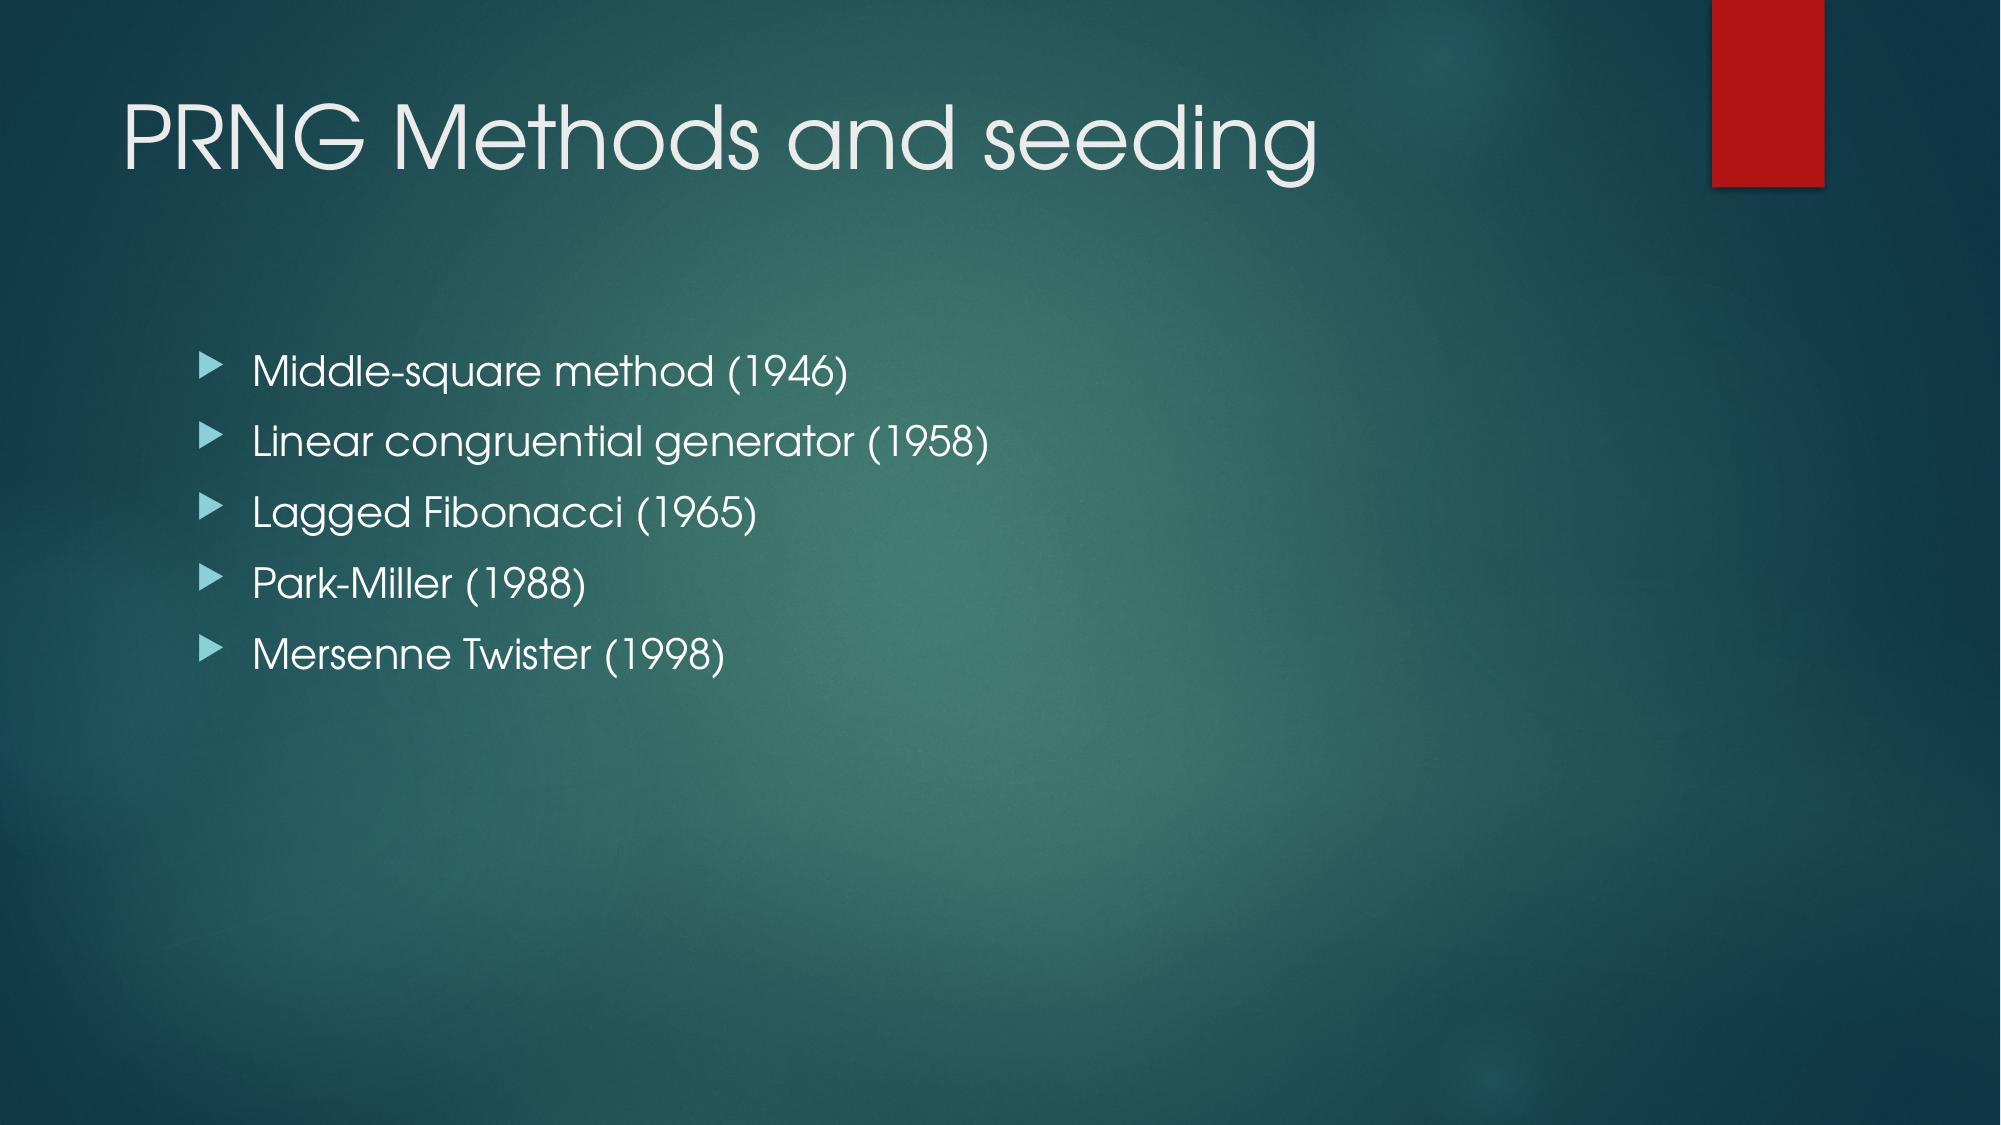

# PRNG Methods and seeding
Middle-square method (1946)
Linear congruential generator (1958)
Lagged Fibonacci (1965)
Park-Miller (1988)
Mersenne Twister (1998)